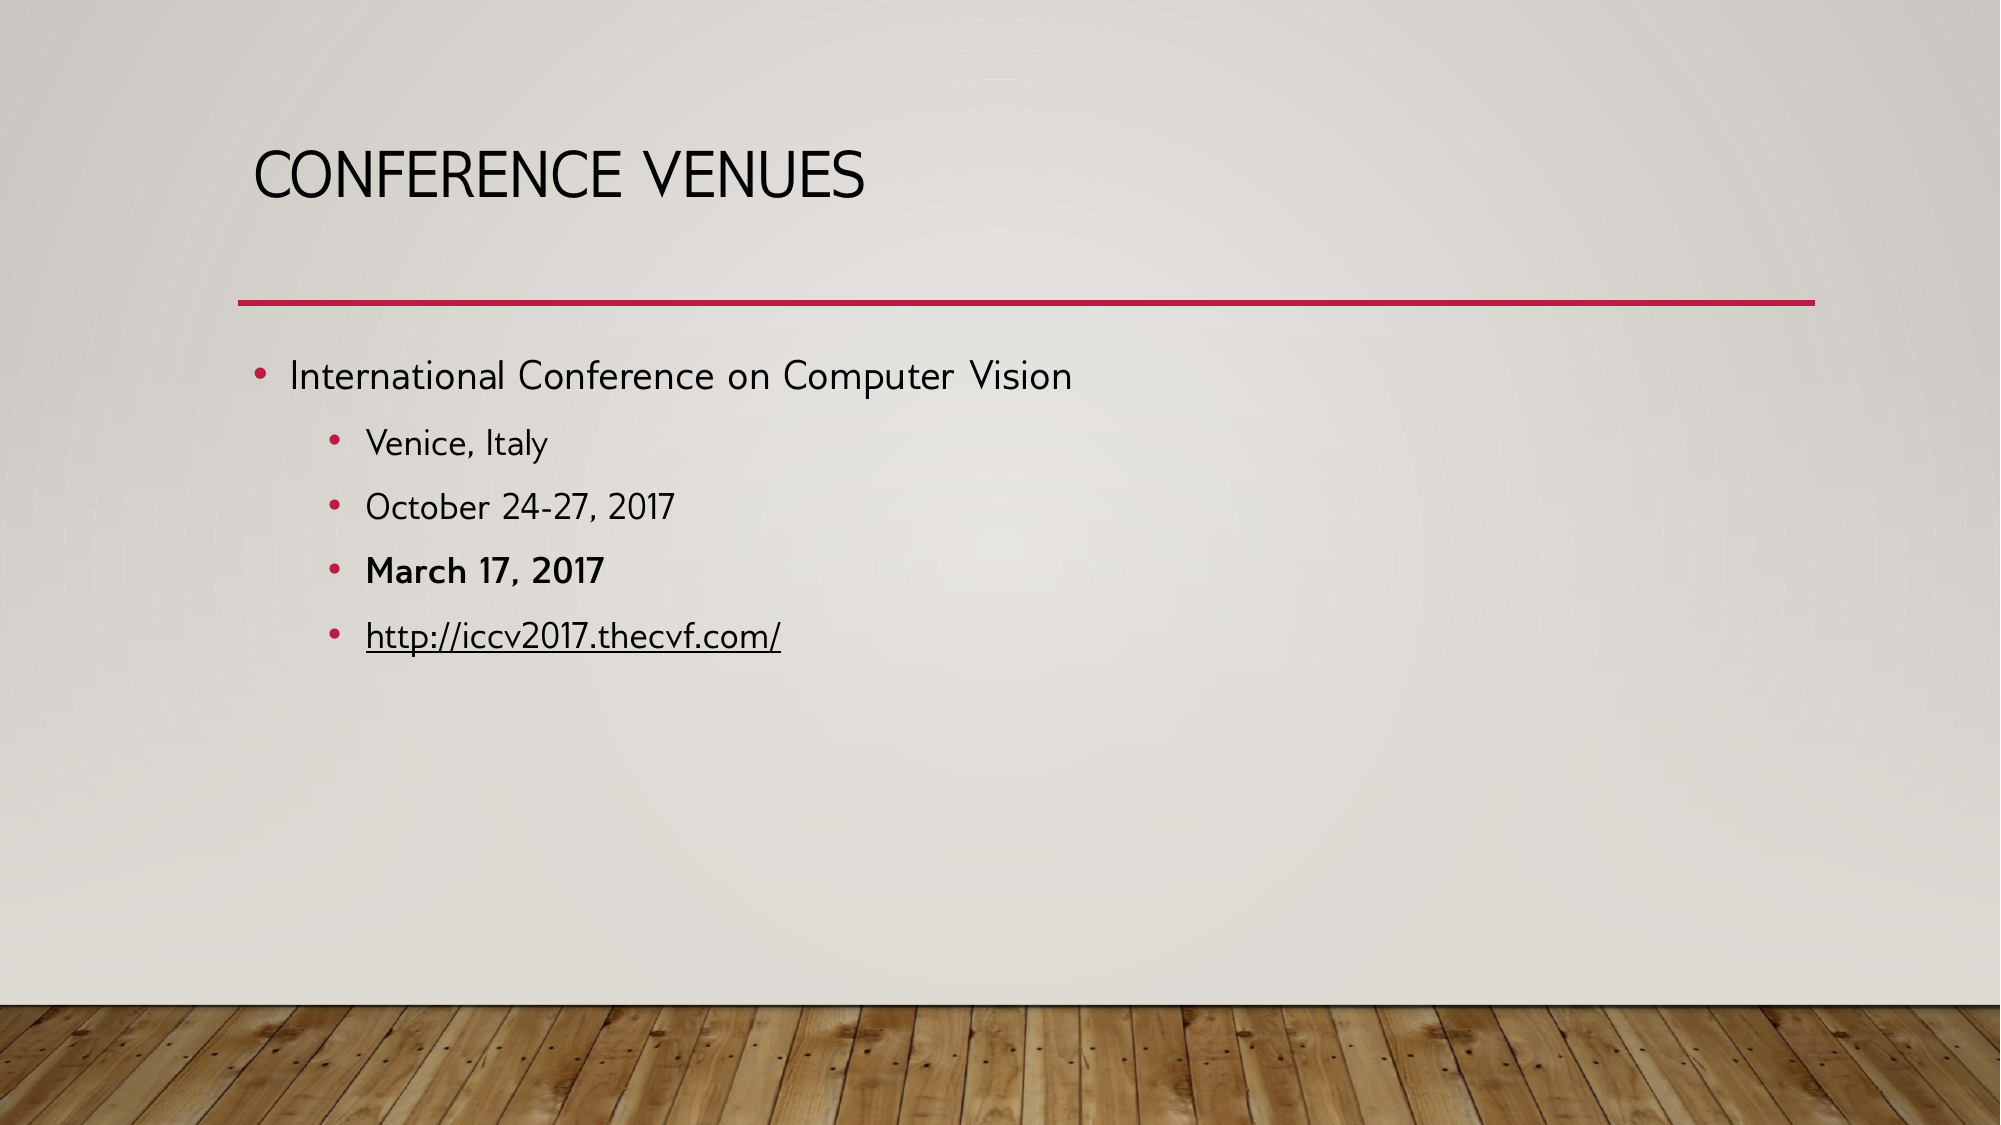

# Conference Venues
International Conference on Computer Vision
Venice, Italy
October 24-27, 2017
March 17, 2017
http://iccv2017.thecvf.com/